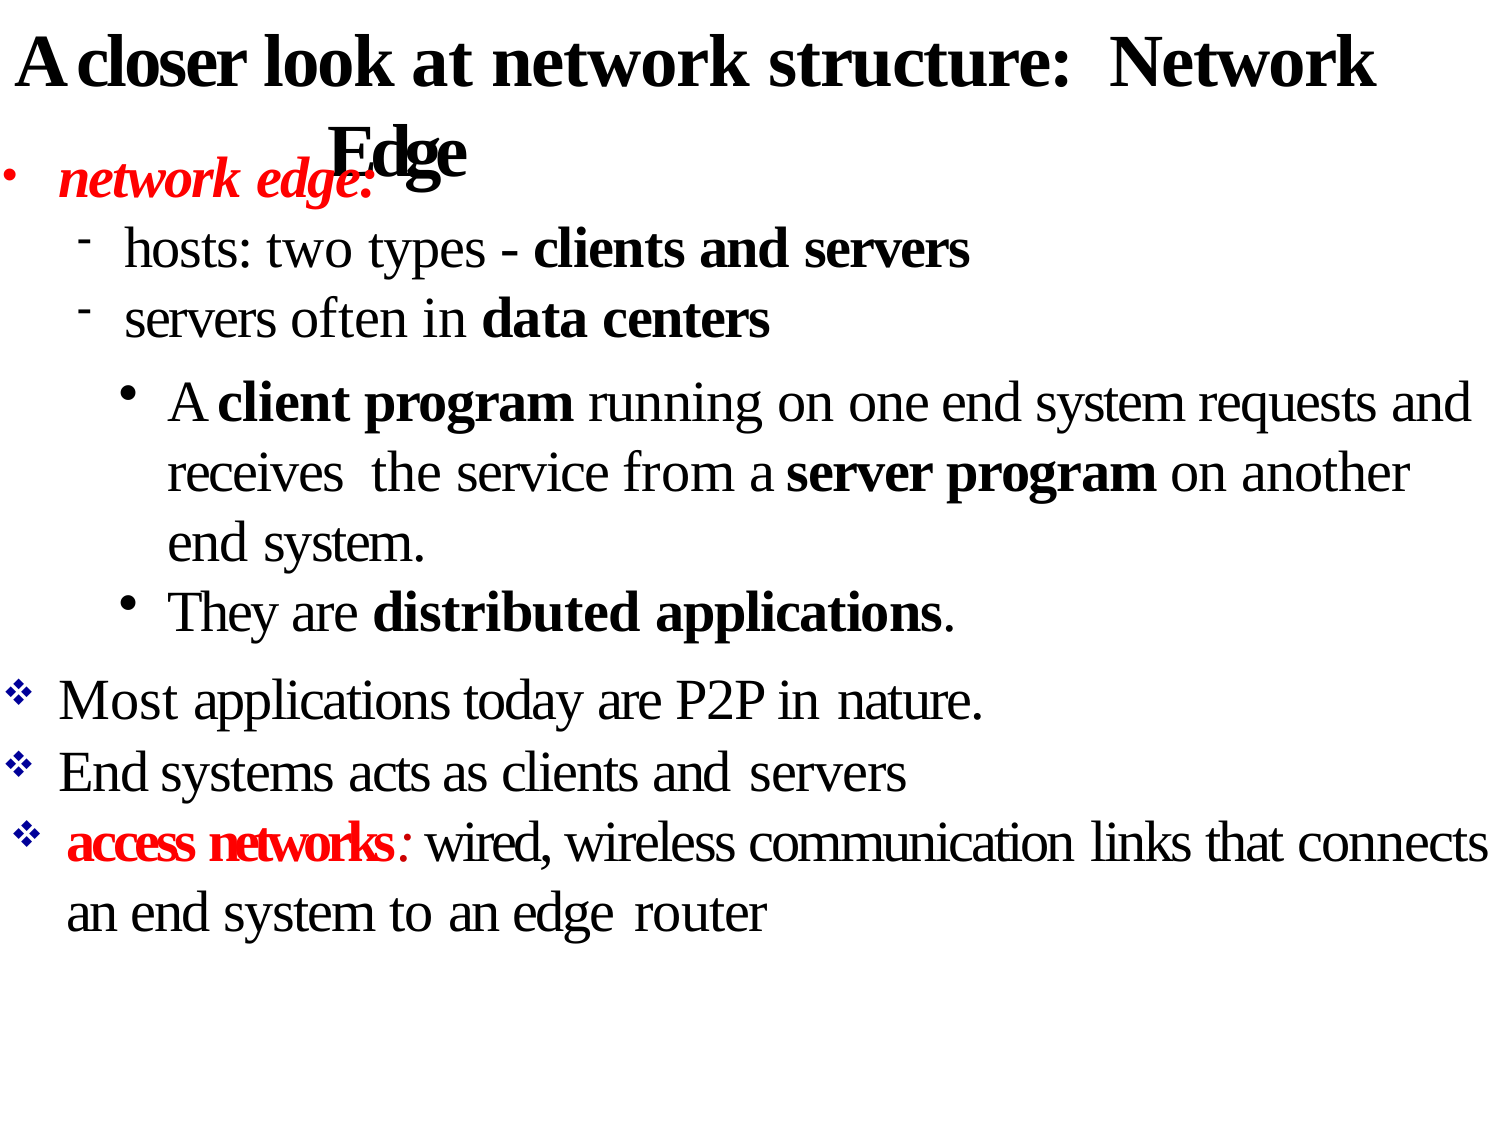

A closer look at network structure:  Network Edge
network edge:
hosts: two types - clients and servers
servers often in data centers
A client program running on one end system requests and receives  the service from a server program on another end system.
They are distributed applications.
Most applications today are P2P in nature.
End systems acts as clients and servers
access networks: wired, wireless communication links that connects an end system to an edge router